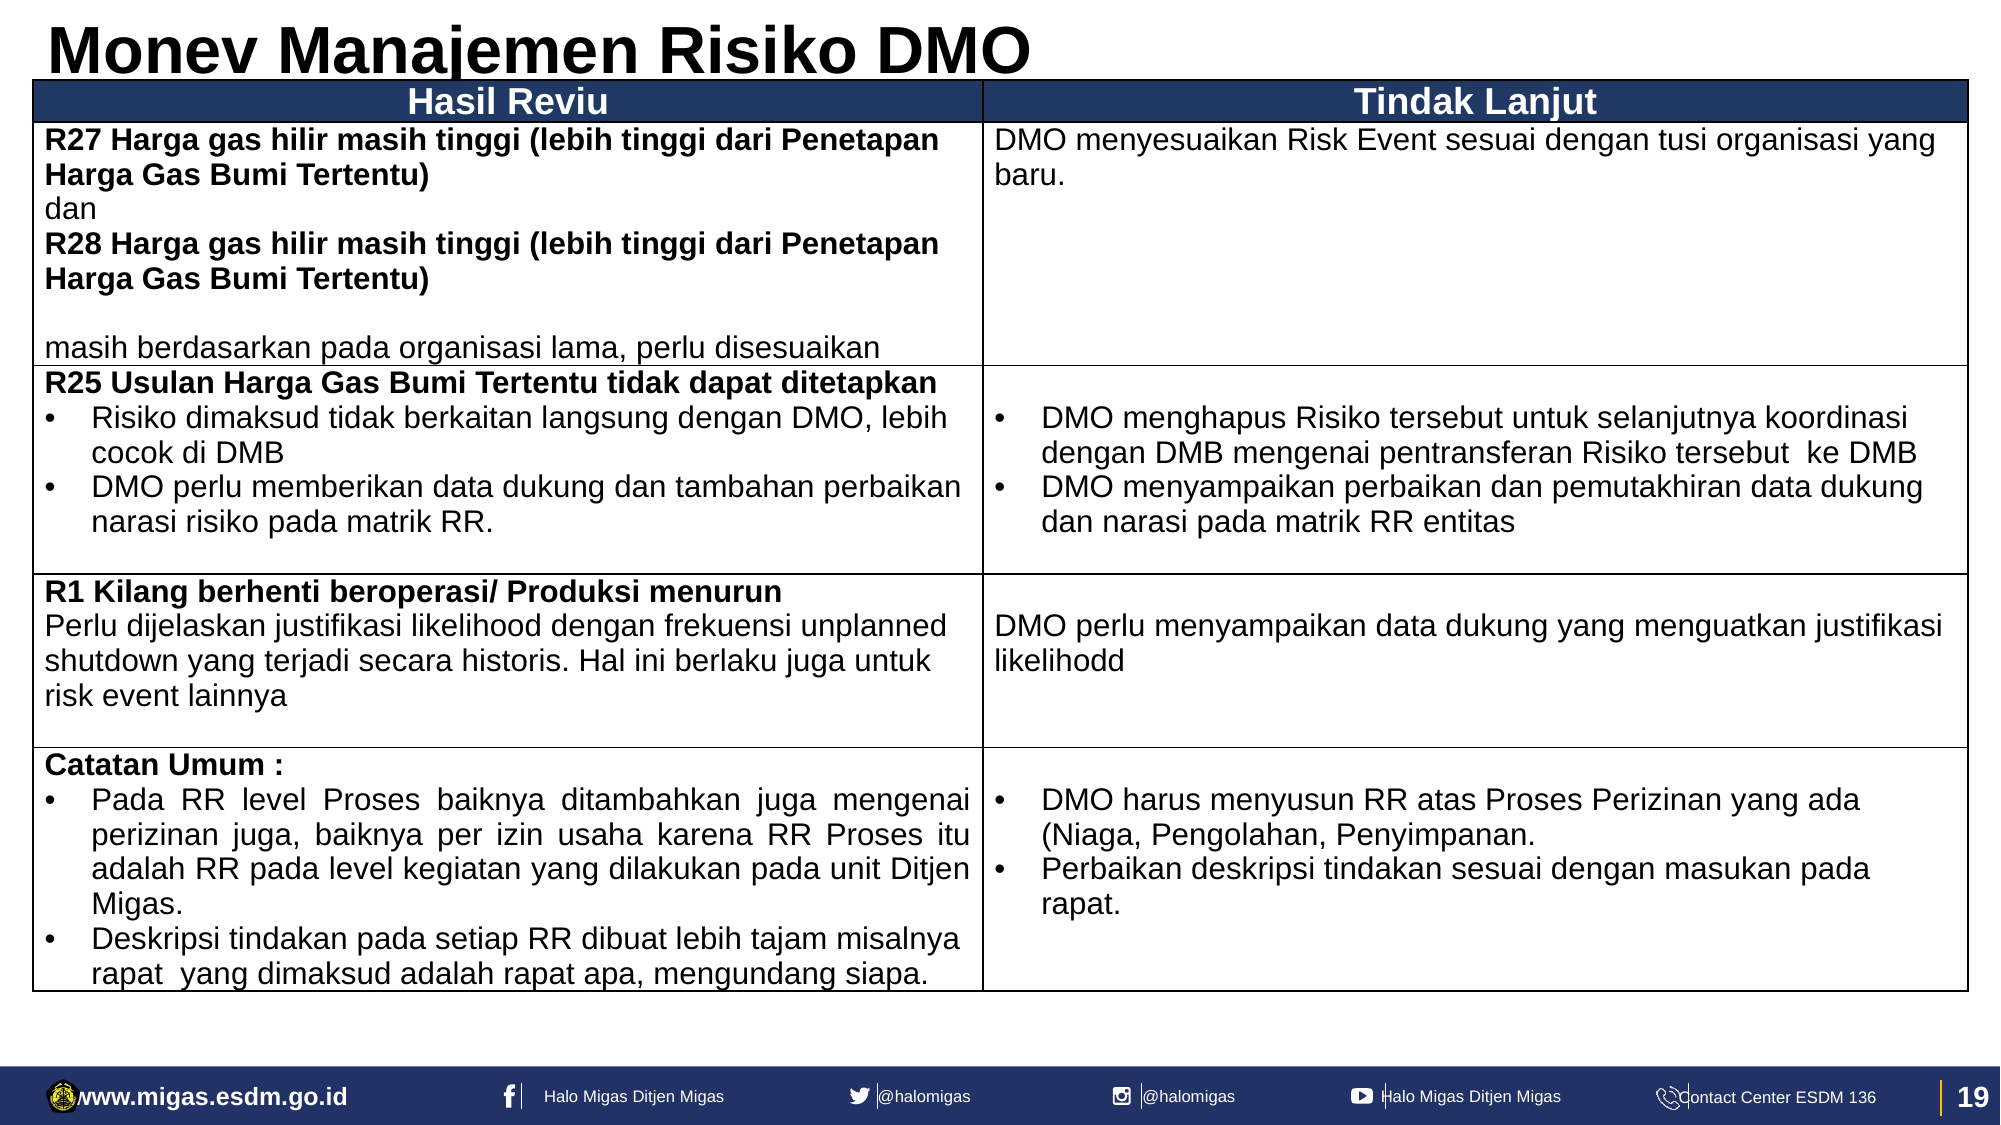

Monev Manajemen Risiko DMO
| Hasil Reviu | Tindak Lanjut |
| --- | --- |
| R27 Harga gas hilir masih tinggi (lebih tinggi dari Penetapan Harga Gas Bumi Tertentu) dan R28 Harga gas hilir masih tinggi (lebih tinggi dari Penetapan Harga Gas Bumi Tertentu) masih berdasarkan pada organisasi lama, perlu disesuaikan | DMO menyesuaikan Risk Event sesuai dengan tusi organisasi yang baru. |
| R25 Usulan Harga Gas Bumi Tertentu tidak dapat ditetapkan Risiko dimaksud tidak berkaitan langsung dengan DMO, lebih cocok di DMB DMO perlu memberikan data dukung dan tambahan perbaikan narasi risiko pada matrik RR. | DMO menghapus Risiko tersebut untuk selanjutnya koordinasi dengan DMB mengenai pentransferan Risiko tersebut ke DMB DMO menyampaikan perbaikan dan pemutakhiran data dukung dan narasi pada matrik RR entitas |
| R1 Kilang berhenti beroperasi/ Produksi menurun Perlu dijelaskan justifikasi likelihood dengan frekuensi unplanned shutdown yang terjadi secara historis. Hal ini berlaku juga untuk risk event lainnya | DMO perlu menyampaikan data dukung yang menguatkan justifikasi likelihodd |
| Catatan Umum : Pada RR level Proses baiknya ditambahkan juga mengenai perizinan juga, baiknya per izin usaha karena RR Proses itu adalah RR pada level kegiatan yang dilakukan pada unit Ditjen Migas. Deskripsi tindakan pada setiap RR dibuat lebih tajam misalnya rapat yang dimaksud adalah rapat apa, mengundang siapa. | DMO harus menyusun RR atas Proses Perizinan yang ada (Niaga, Pengolahan, Penyimpanan. Perbaikan deskripsi tindakan sesuai dengan masukan pada rapat. |
 19